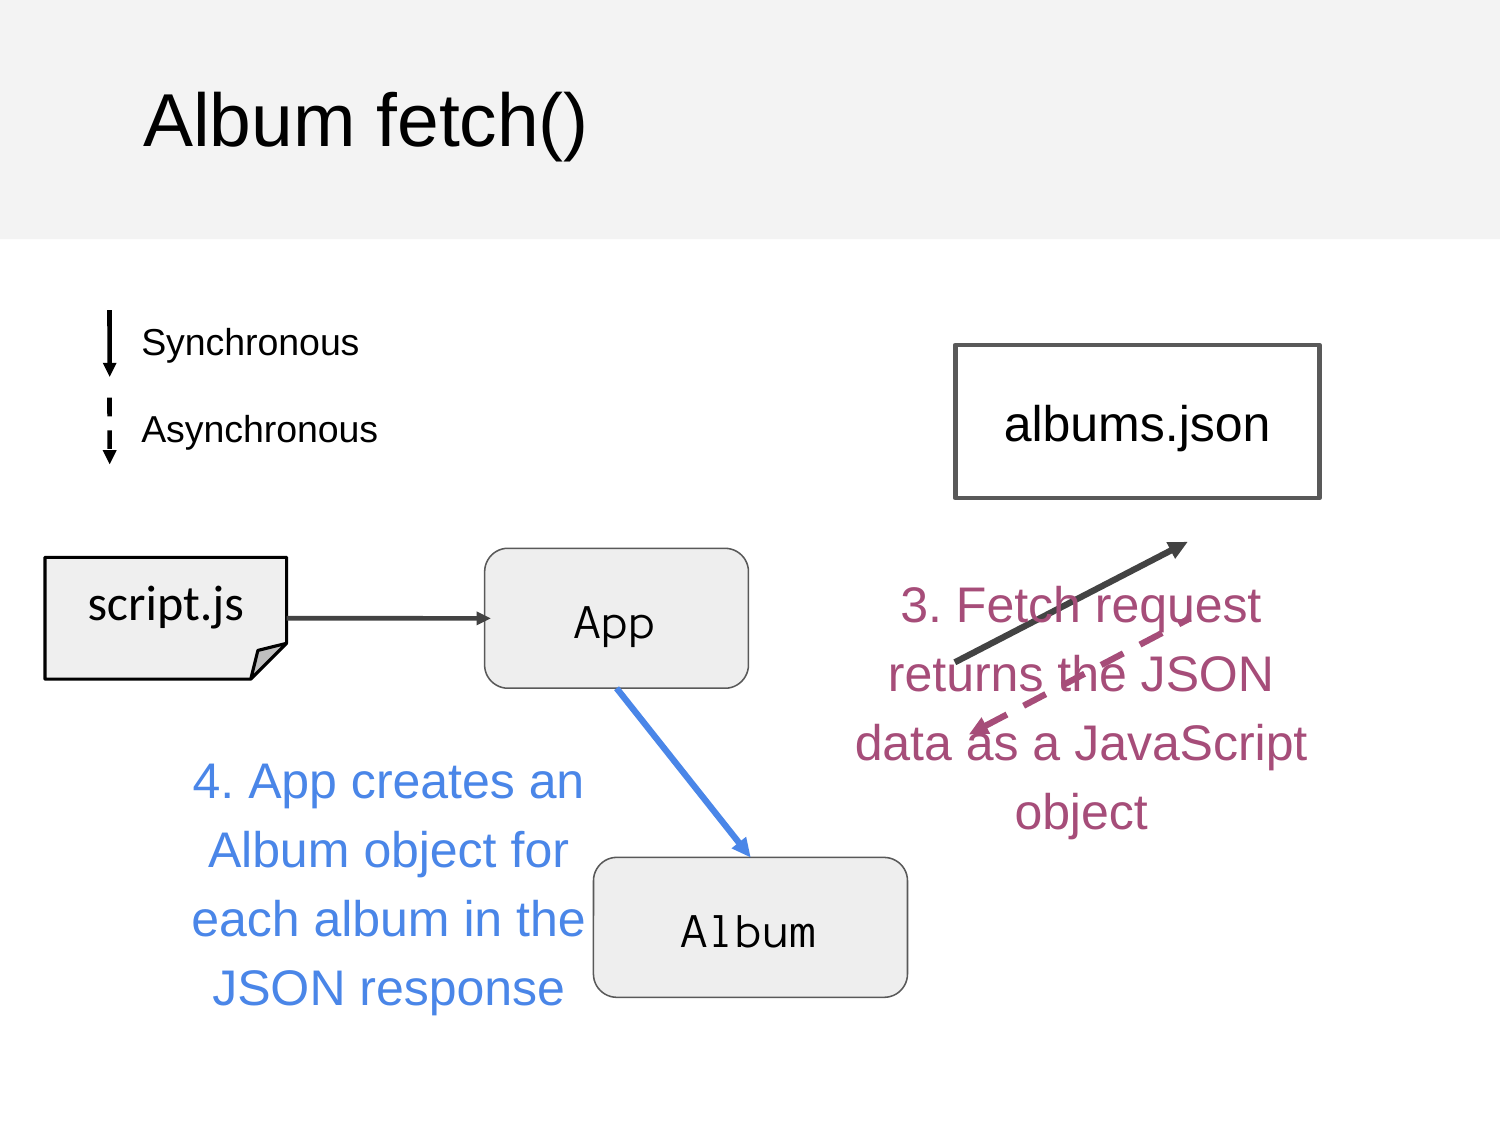

Album fetch()
Synchronous

albums.json
Asynchronous

App
3. Fetch request returns the JSON data as a JavaScript object
script.js

4. App creates an Album object for each album in the JSON response
Album